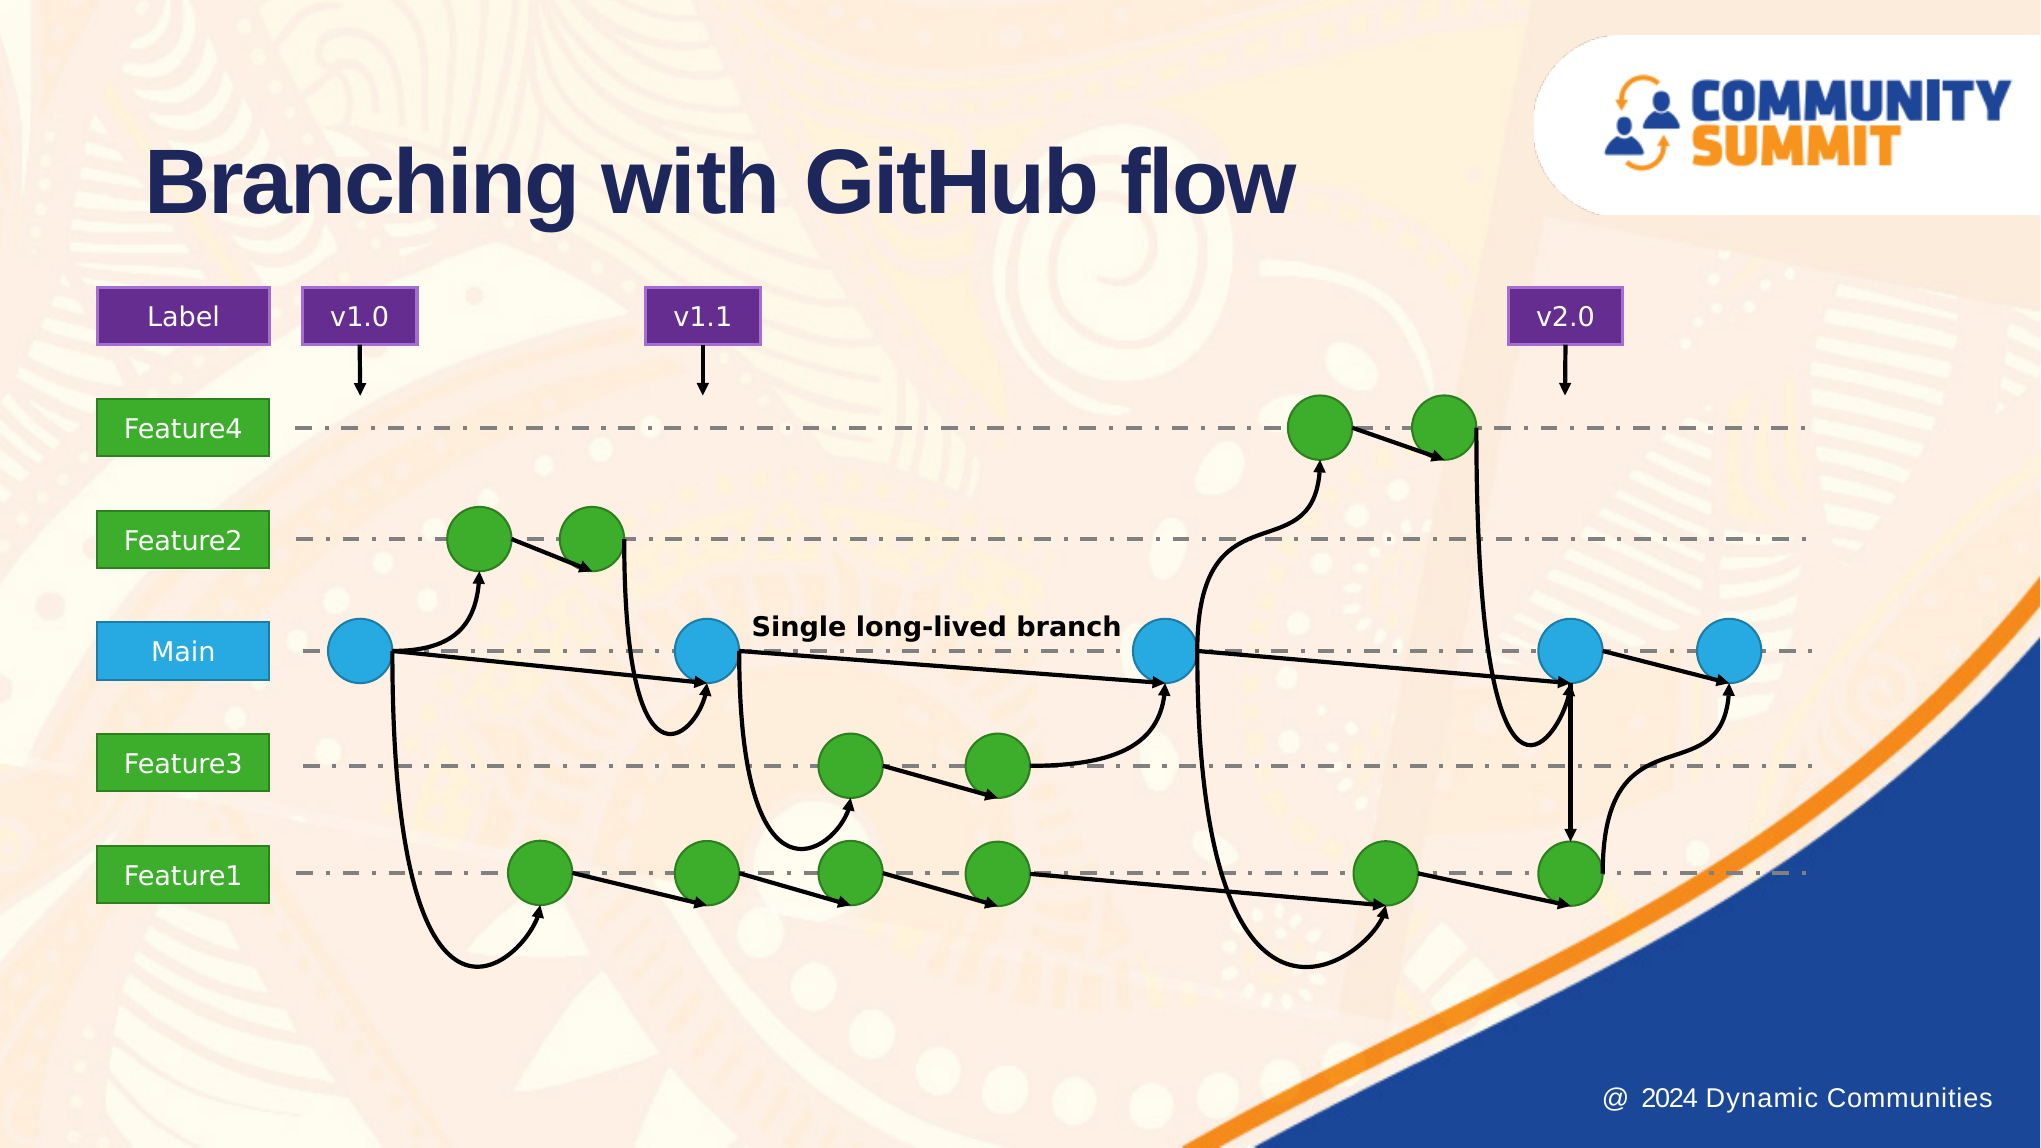

Branching with GitHub flow
Label
v1.0
v1.1
v2.0

Feature4

Feature2
Single long-lived branch

Main

Feature3

Feature1